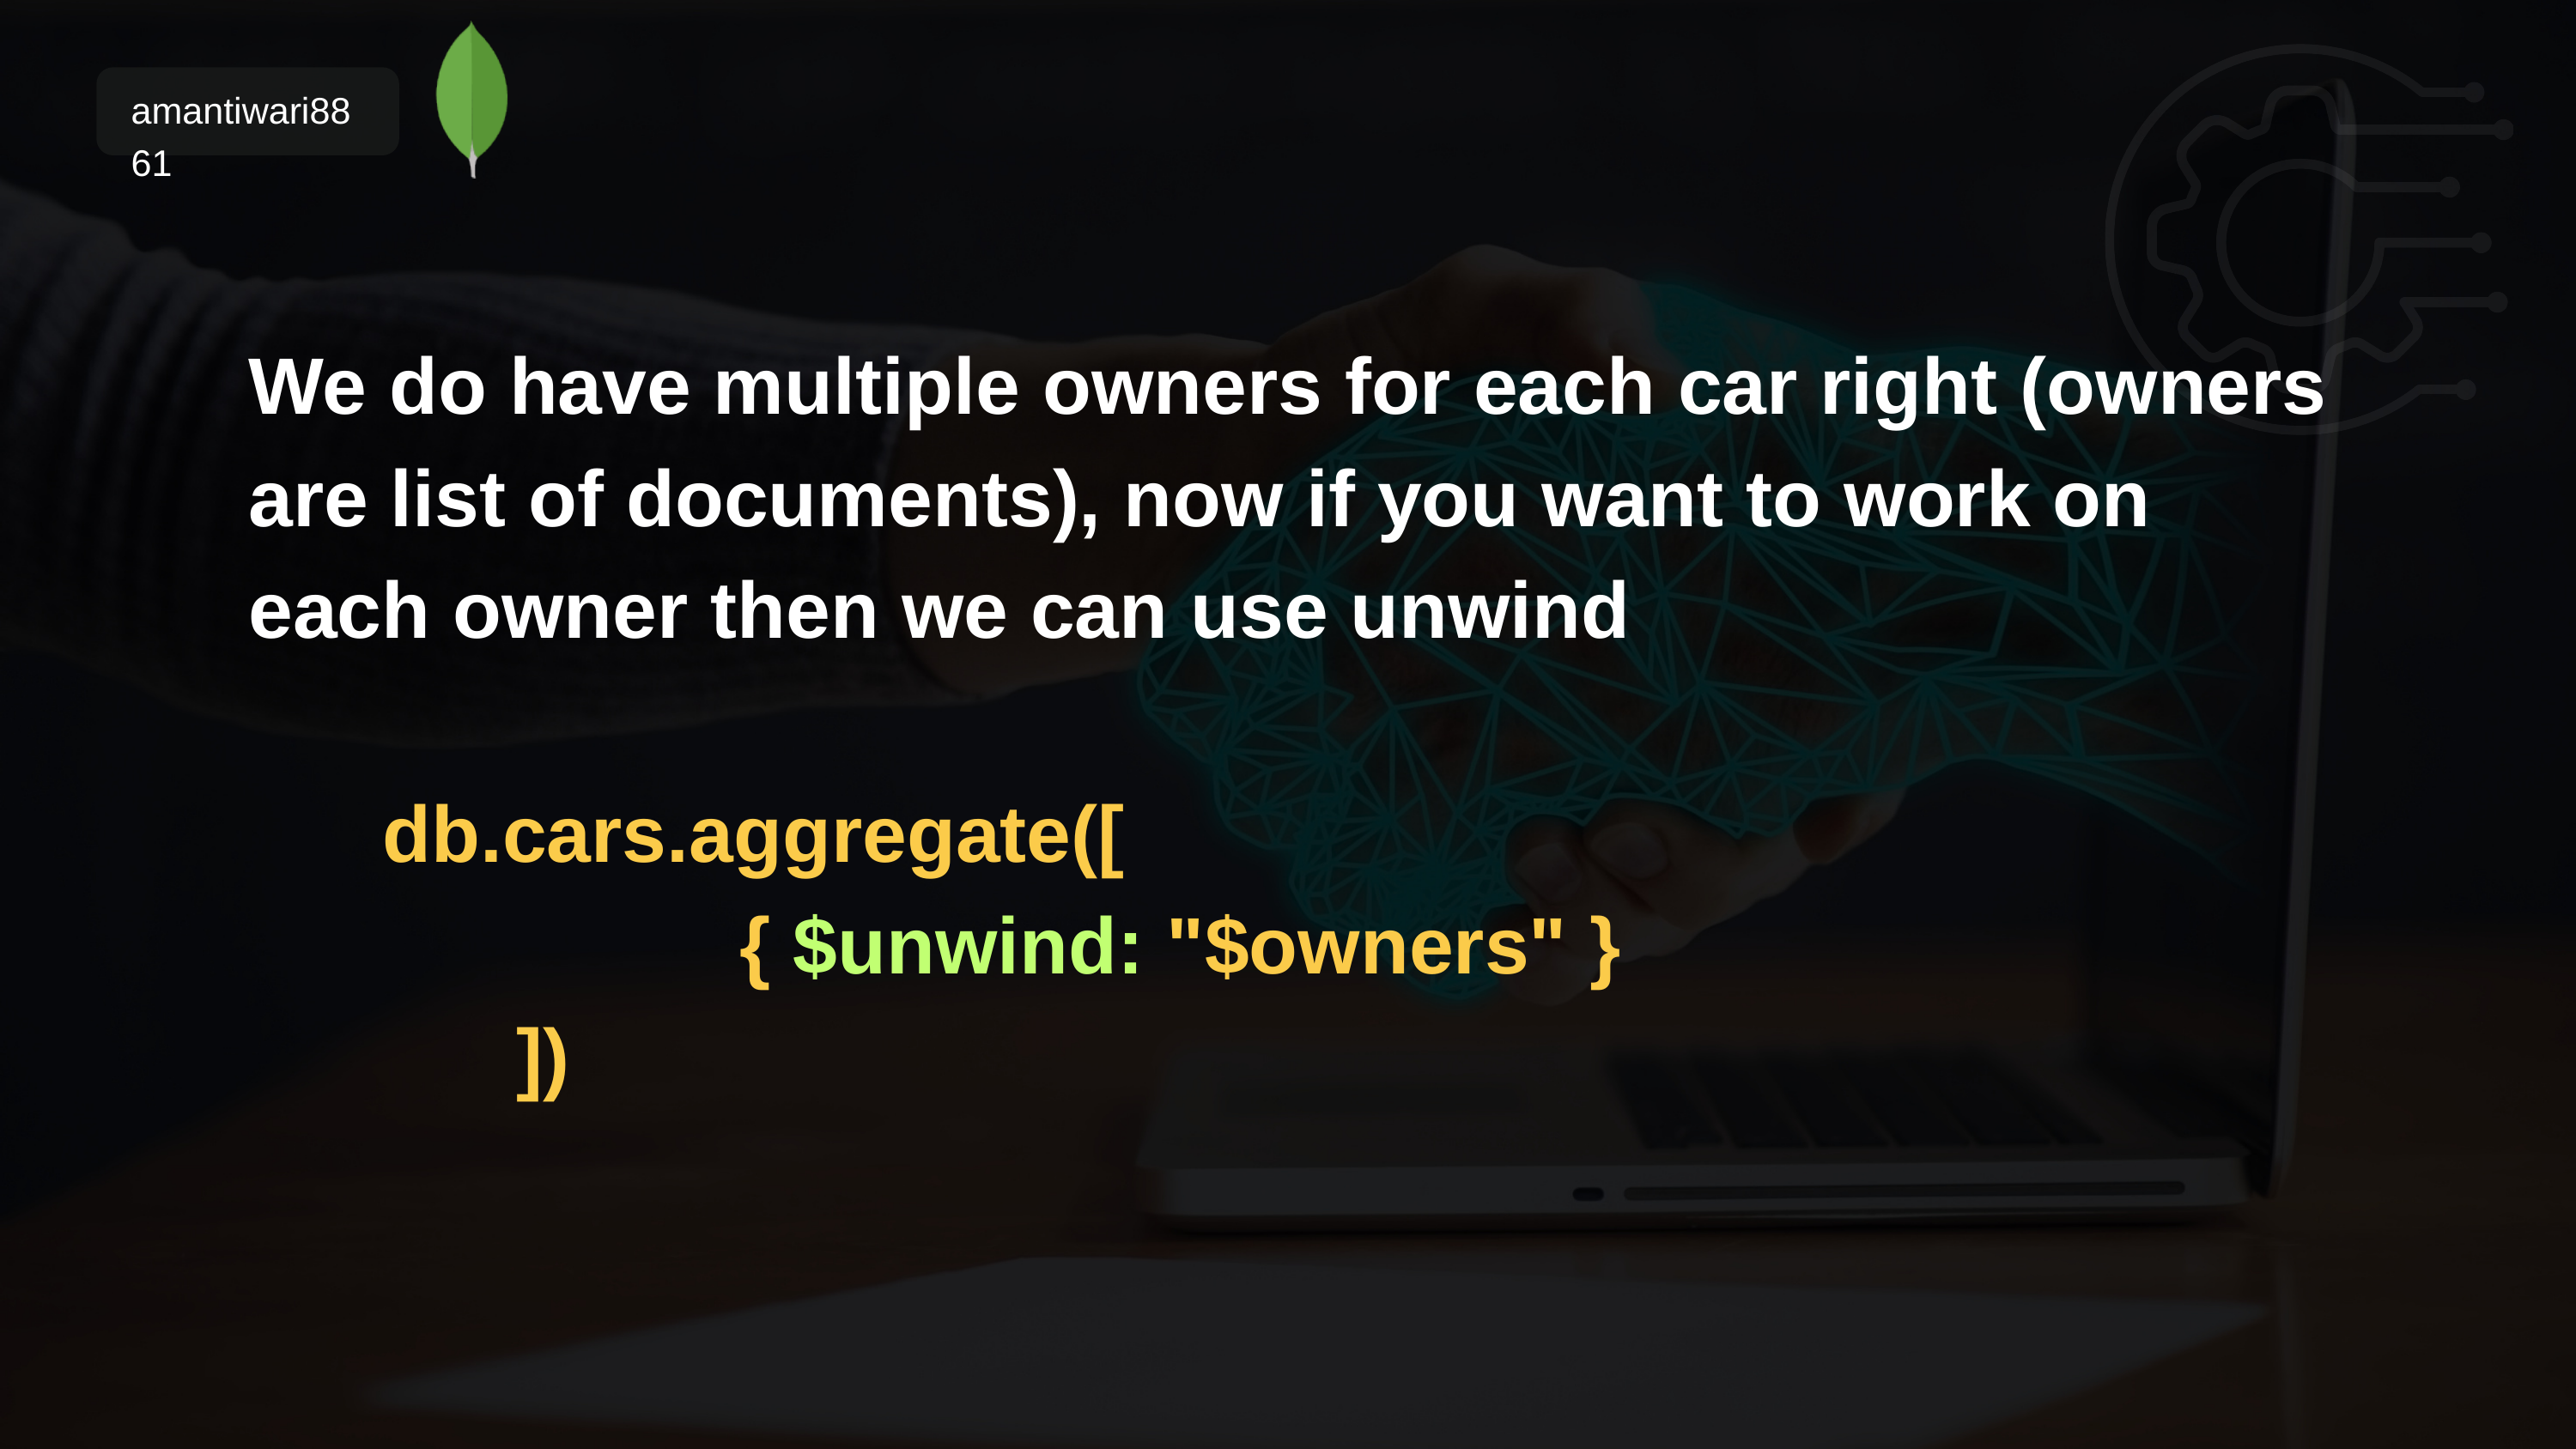

amantiwari8861
We do have multiple owners for each car right (owners are list of documents), now if you want to work on each owner then we can use unwind

      db.cars.aggregate([
                      { $unwind: "$owners" }
            ])